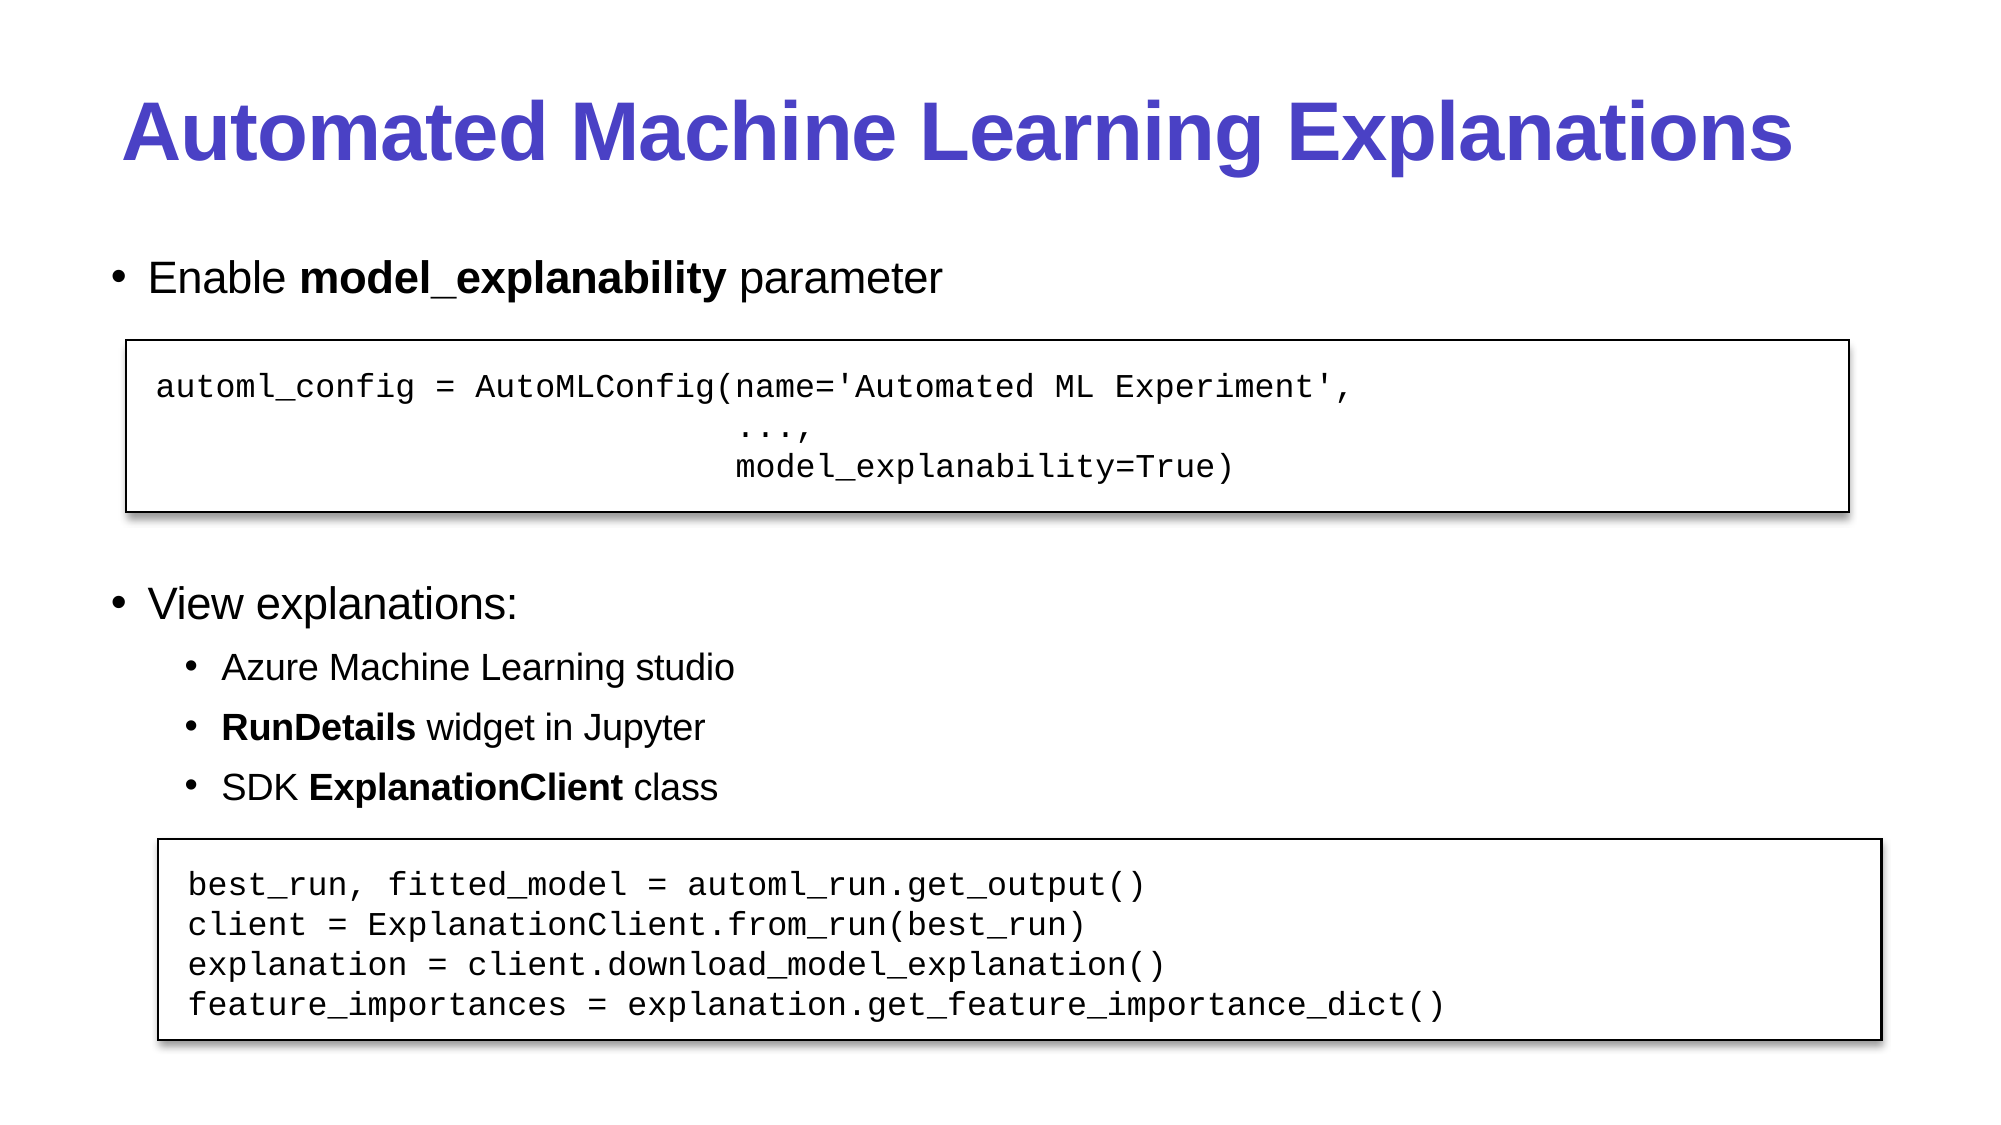

# Automated Machine Learning Explanations
Enable model_explanability parameter

View explanations:
Azure Machine Learning studio
RunDetails widget in Jupyter
SDK ExplanationClient class
automl_config = AutoMLConfig(name='Automated ML Experiment',
                             ...,
                             model_explanability=True)
best_run, fitted_model = automl_run.get_output()
client = ExplanationClient.from_run(best_run)
explanation = client.download_model_explanation()
feature_importances = explanation.get_feature_importance_dict()